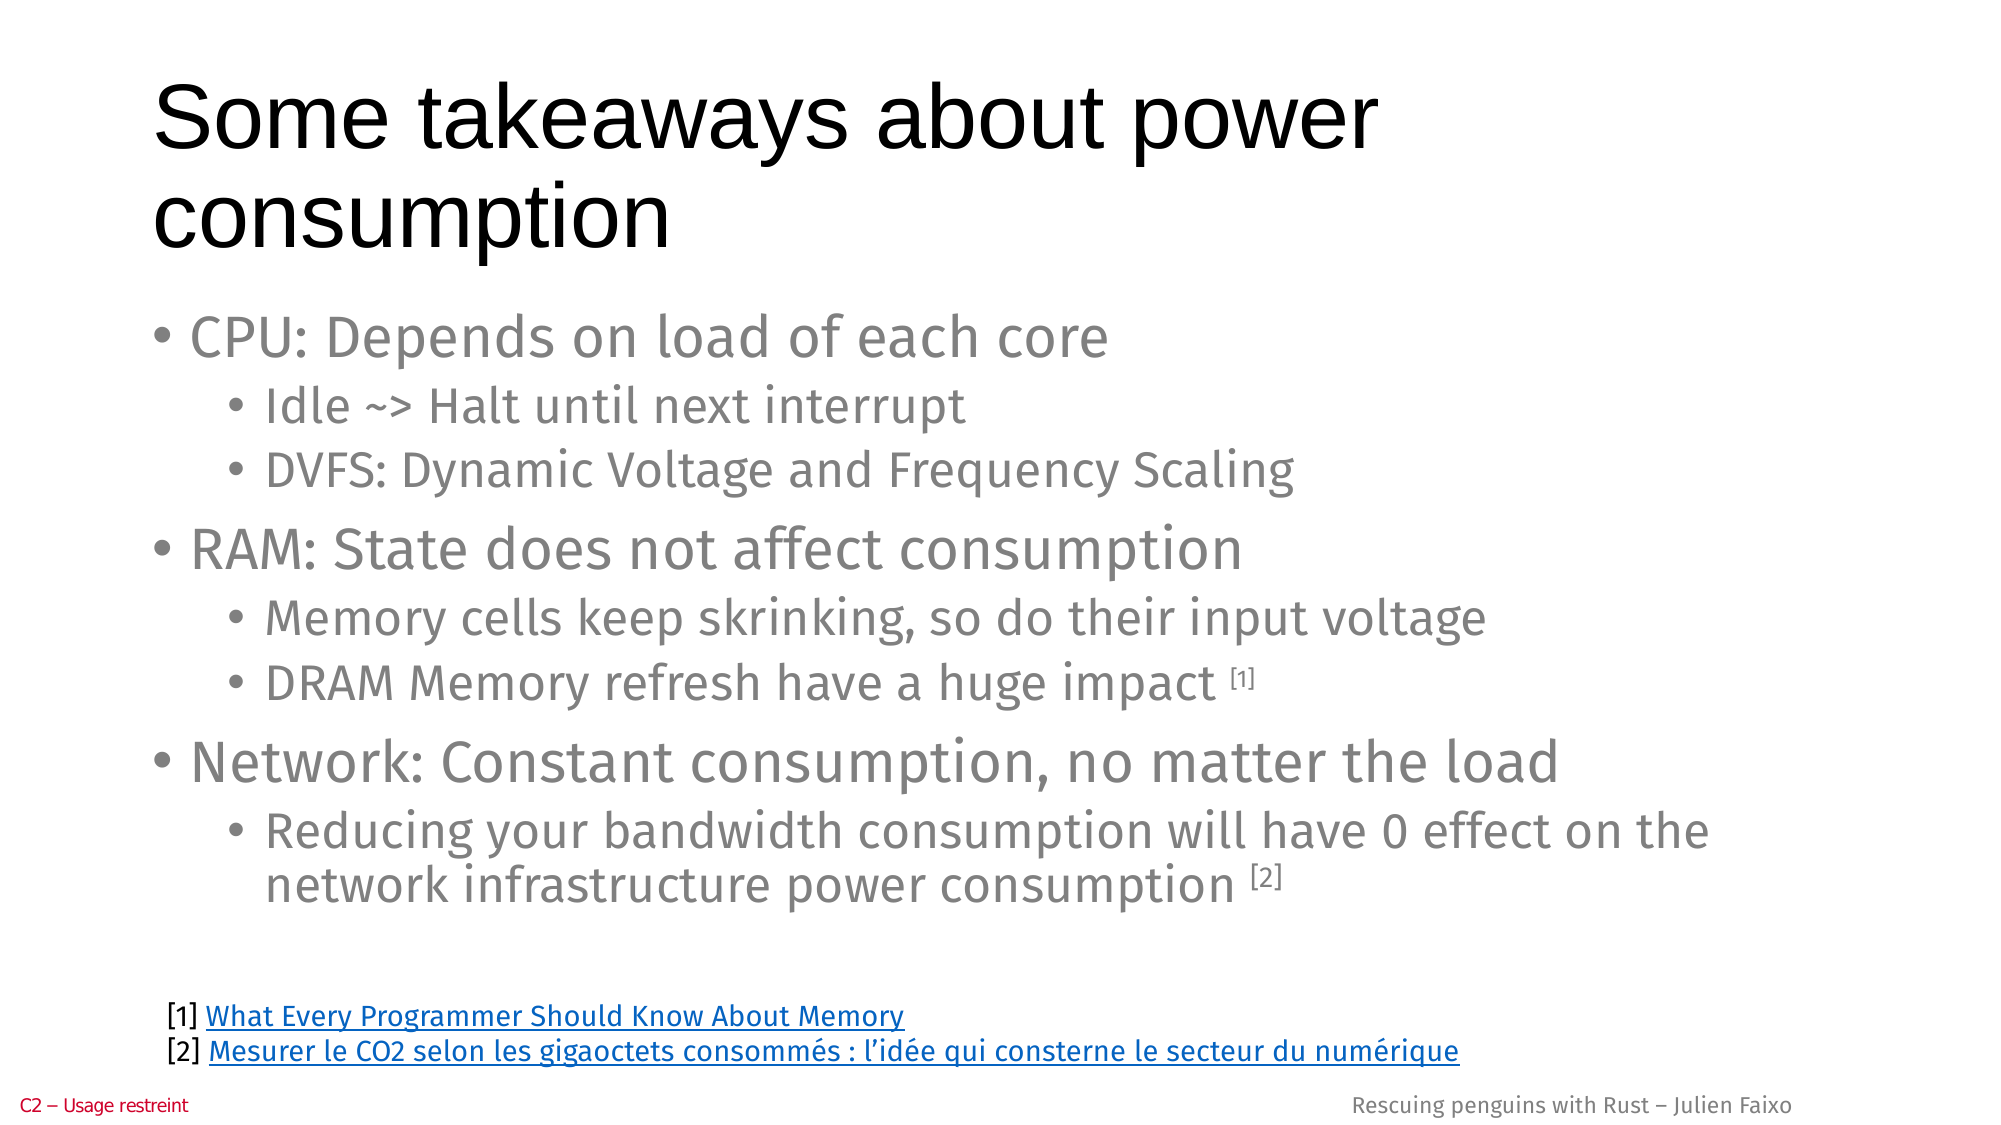

# Some takeaways about power consumption
CPU: Depends on load of each core
Idle ~> Halt until next interrupt
DVFS: Dynamic Voltage and Frequency Scaling
RAM: State does not affect consumption
Memory cells keep skrinking, so do their input voltage
DRAM Memory refresh have a huge impact [1]
Network: Constant consumption, no matter the load
Reducing your bandwidth consumption will have 0 effect on the network infrastructure power consumption [2]
[1] What Every Programmer Should Know About Memory
[2] Mesurer le CO2 selon les gigaoctets consommés : l’idée qui consterne le secteur du numérique
Rescuing penguins with Rust – Julien Faixo